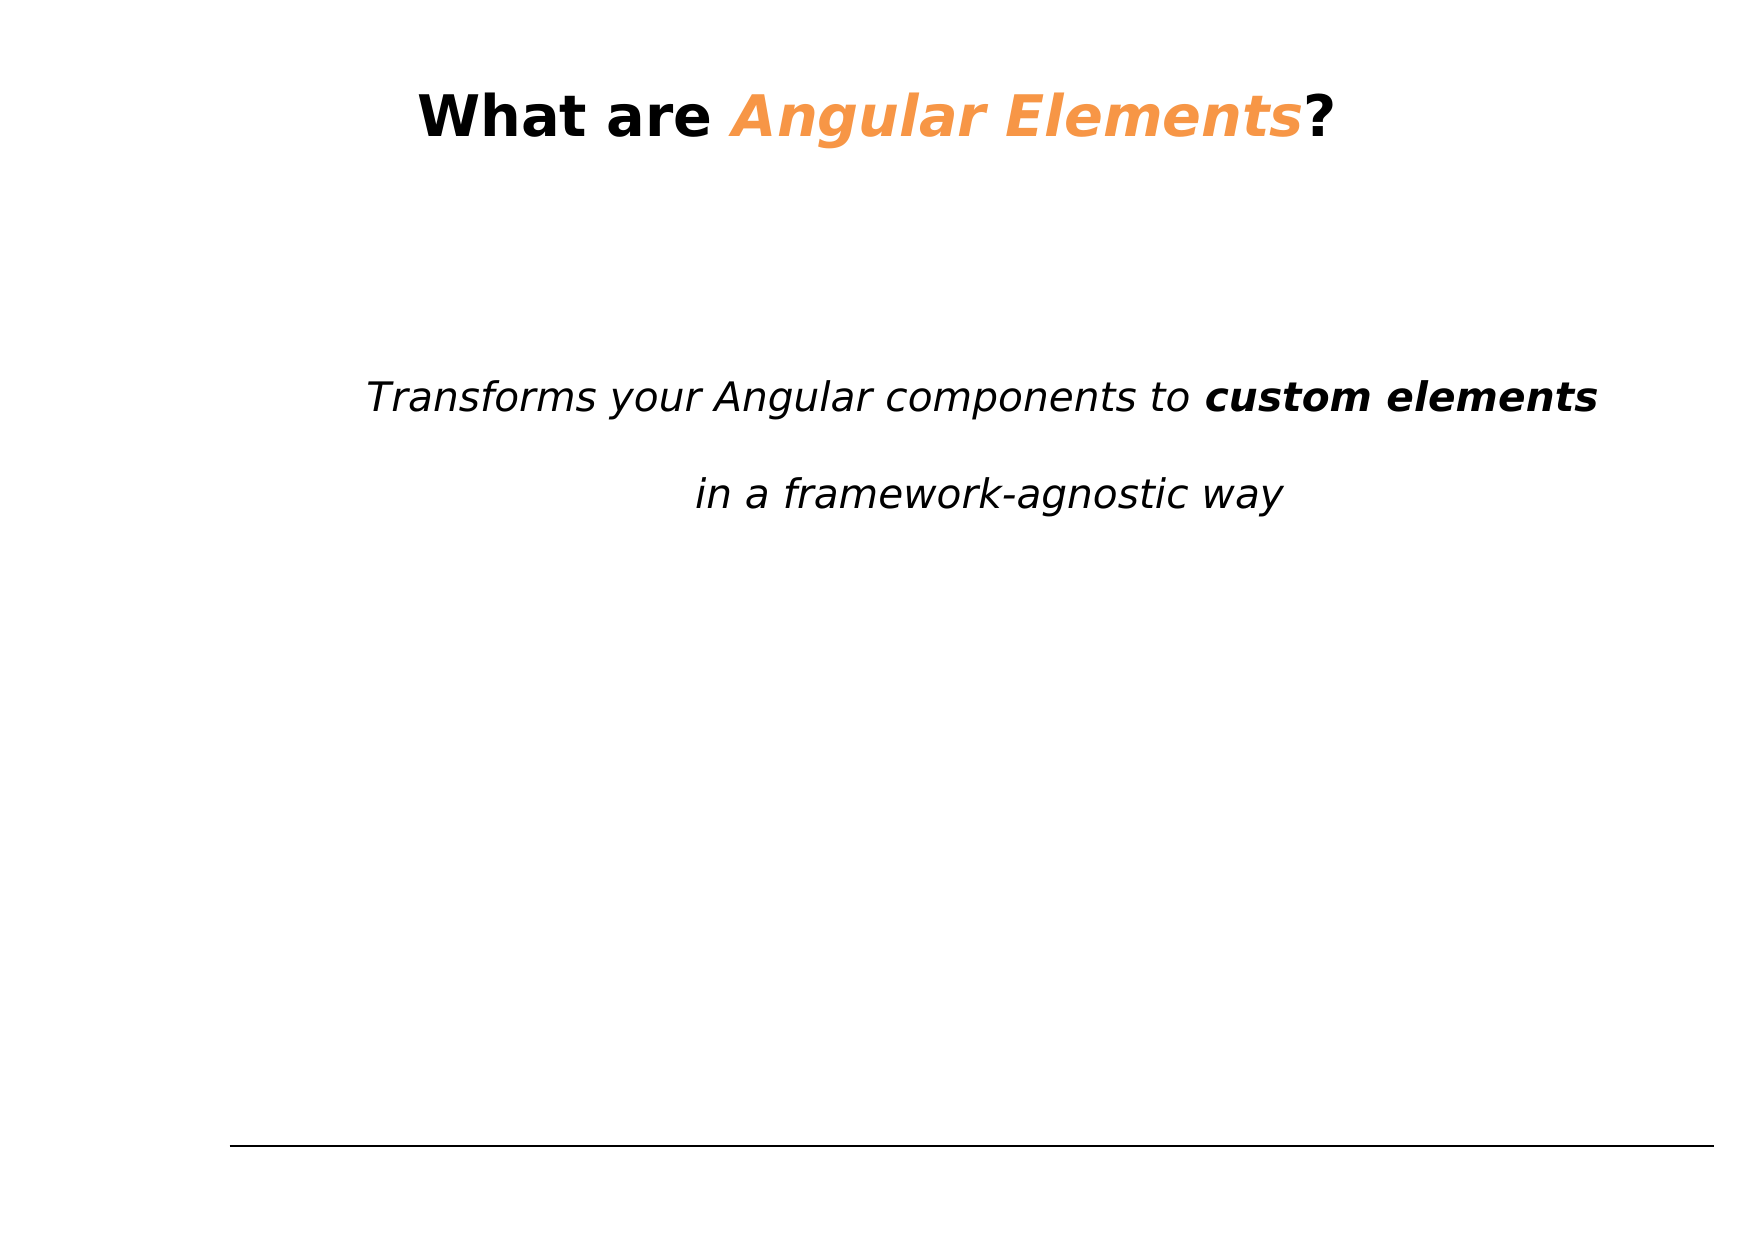

# What are Angular Elements?
Transforms your Angular components to custom elements

in a framework-agnostic way